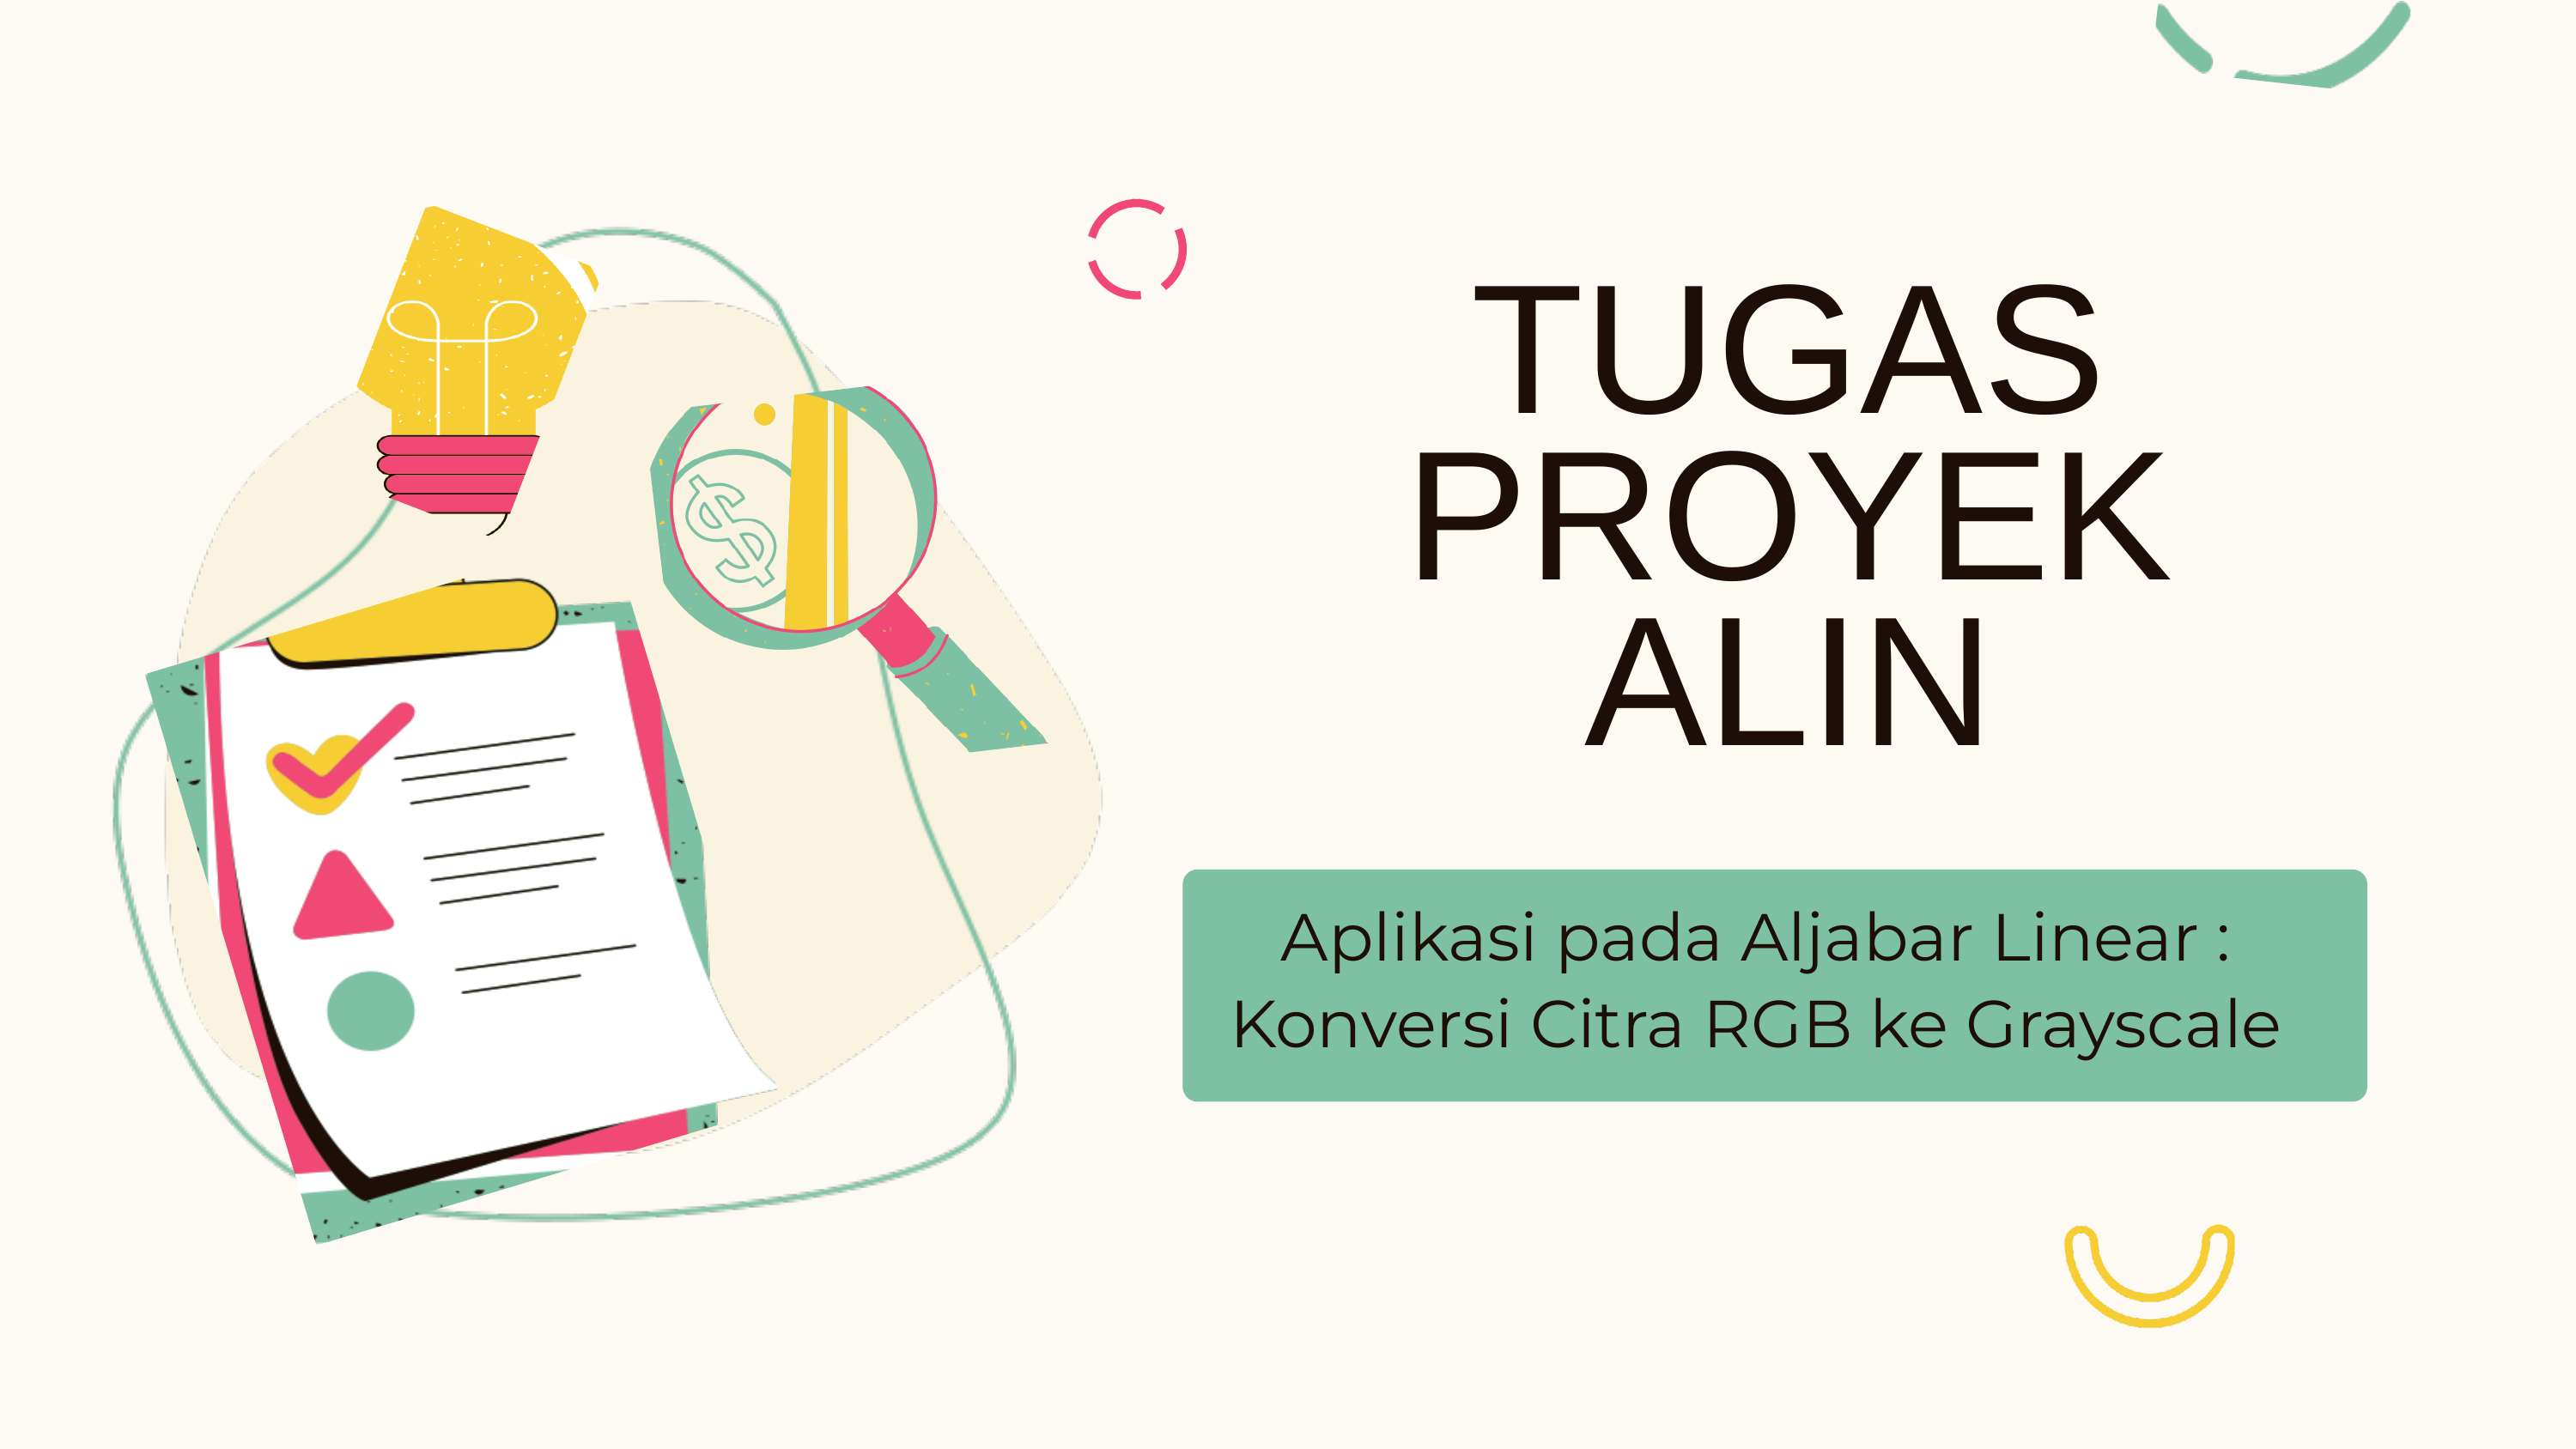

TUGAS PROYEK
ALIN

Aplikasi pada Aljabar Linear :
Konversi Citra RGB ke Grayscale